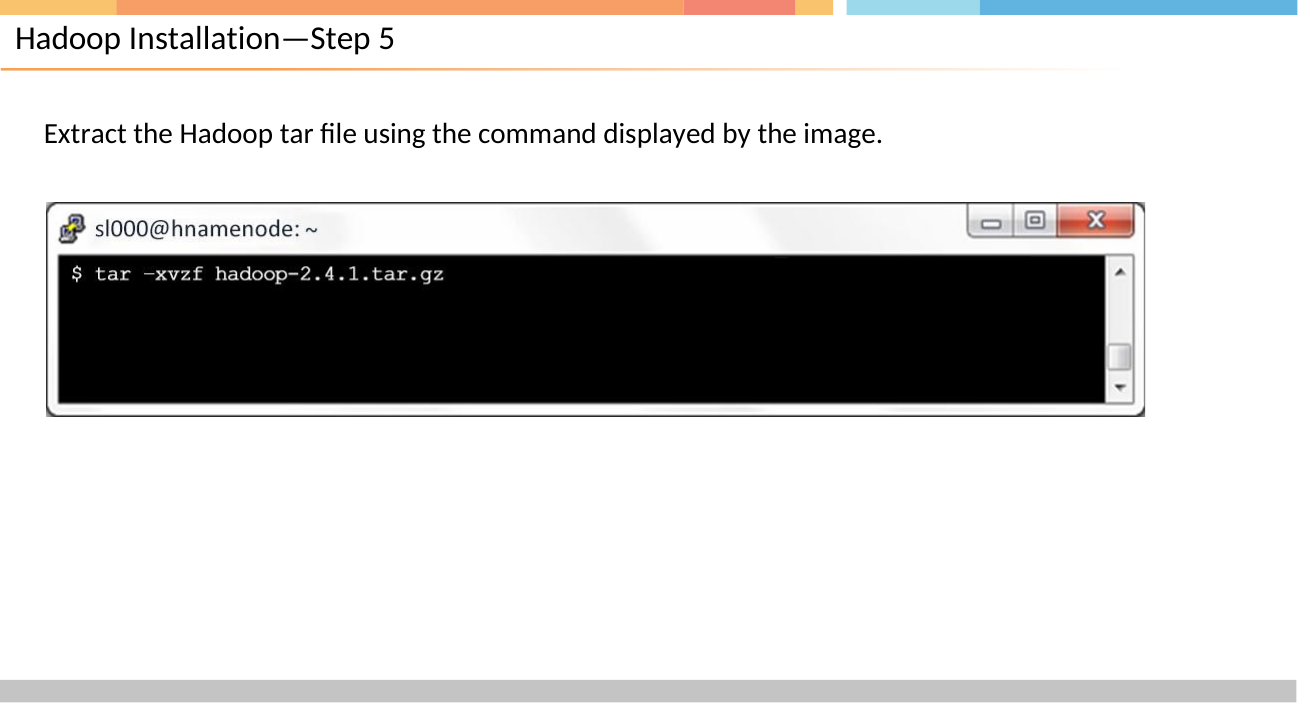

# Hadoop Installation—Step 5

Extract the Hadoop tar file using the command displayed by the image.